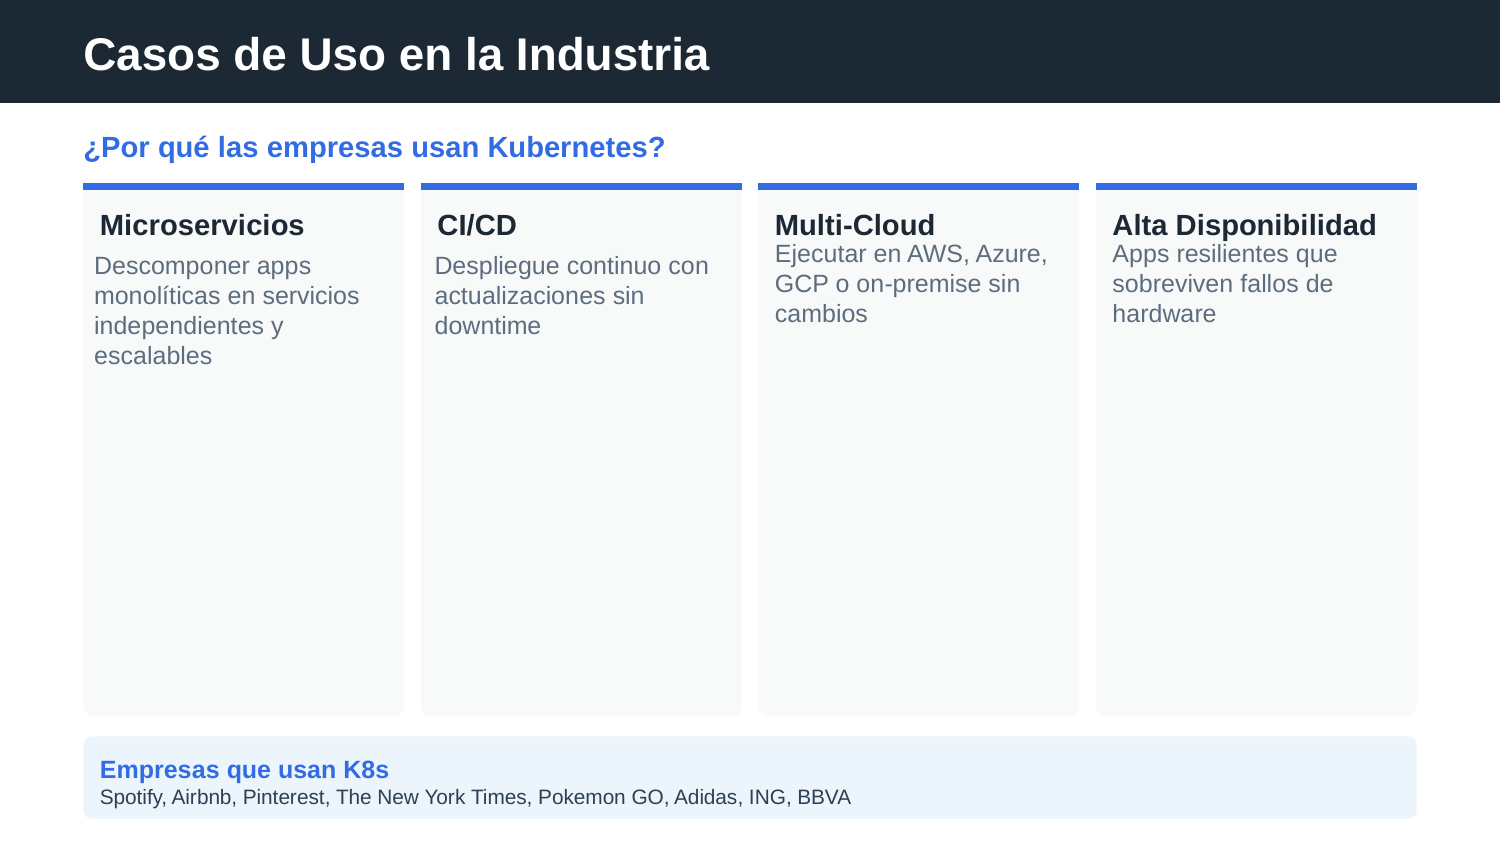

Casos de Uso en la Industria
¿Por qué las empresas usan Kubernetes?

Microservicios
CI/CD
Multi-Cloud
Alta Disponibilidad
Ejecutar en AWS, Azure, GCP o on-premise sin cambios
Apps resilientes que sobreviven fallos de hardware
Despliegue continuo con actualizaciones sin downtime
Descomponer apps monolíticas en servicios independientes y escalables

Empresas que usan K8s
Spotify, Airbnb, Pinterest, The New York Times, Pokemon GO, Adidas, ING, BBVA